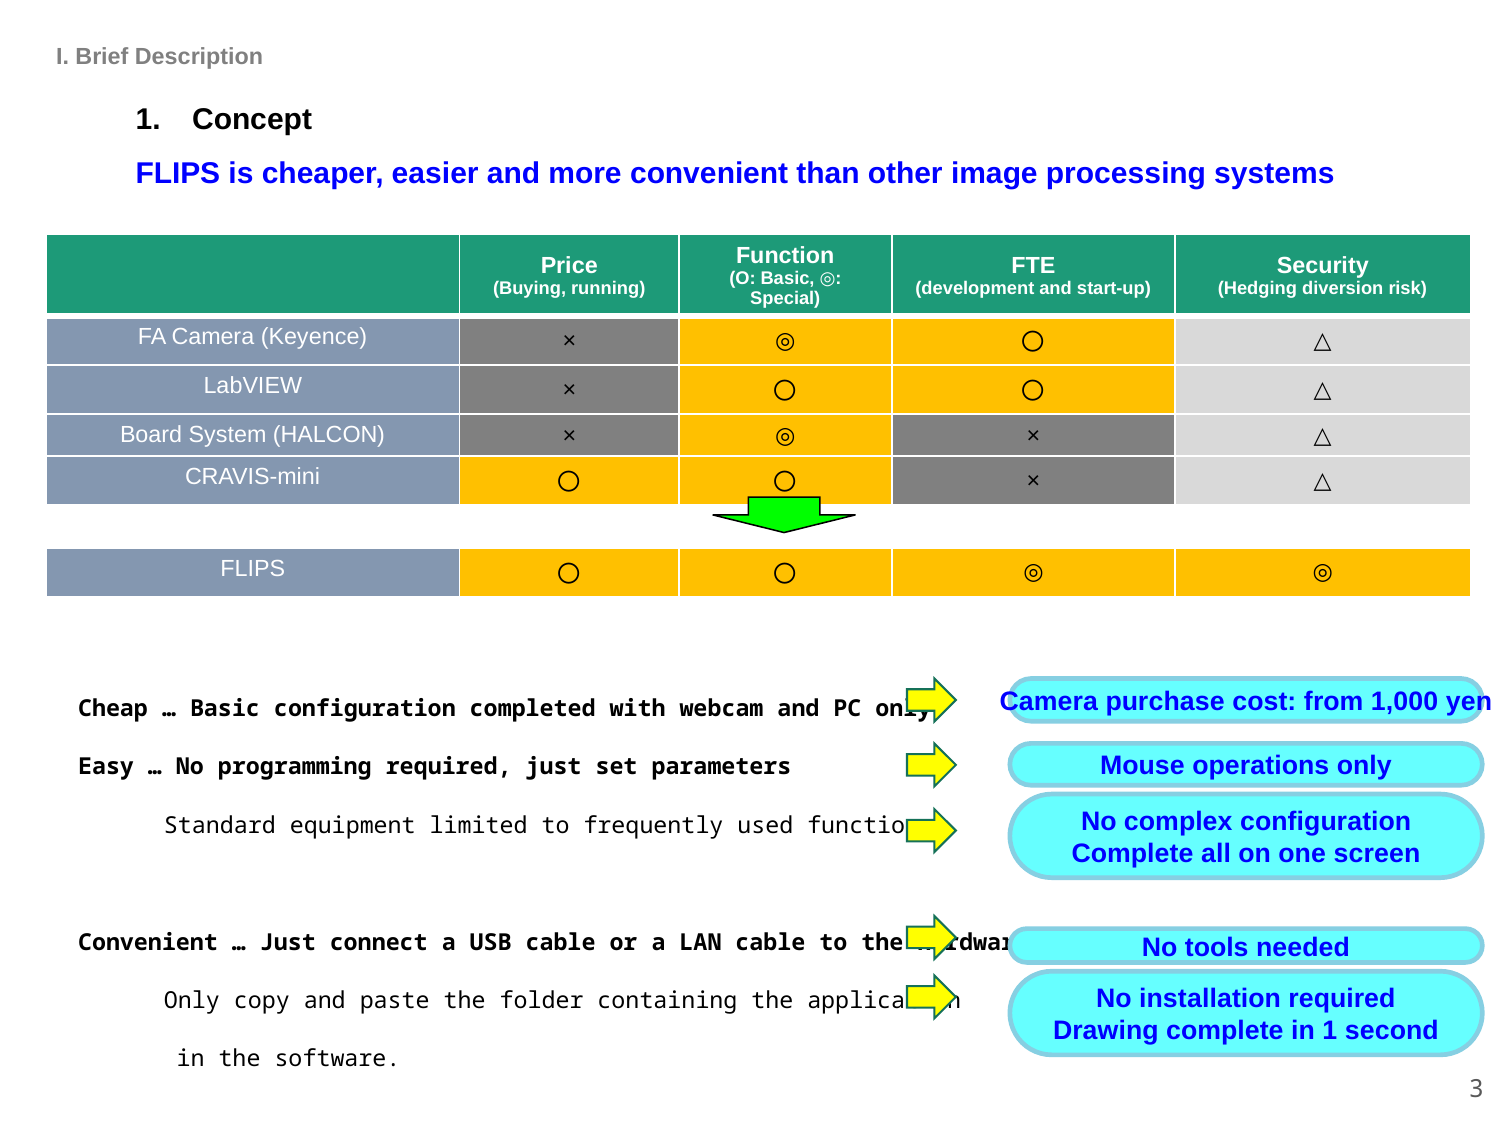

I. Brief Description
Concept
FLIPS is cheaper, easier and more convenient than other image processing systems
|  | Price (Buying, running) | Function (O: Basic, ◎: Special) | FTE (development and start-up) | Security (Hedging diversion risk) |
| --- | --- | --- | --- | --- |
| FA Camera (Keyence) | × | ◎ | 〇 | △ |
| LabVIEW | × | 〇 | 〇 | △ |
| Board System (HALCON) | × | ◎ | × | △ |
| CRAVIS-mini | 〇 | 〇 | × | △ |
|  |  |  |  |  |
| FLIPS | 〇 | 〇 | ◎ | ◎ |

Cheap … Basic configuration completed with webcam and PC only
Easy … No programming required, just set parameters
　　　  Standard equipment limited to frequently used functions

Convenient … Just connect a USB cable or a LAN cable to the hardware.
　　　  Only copy and paste the folder containing the application
　　　　in the software.

Camera purchase cost: from 1,000 yen
Mouse operations only

No complex configuration
Complete all on one screen

No tools needed
No installation required
Drawing complete in 1 second